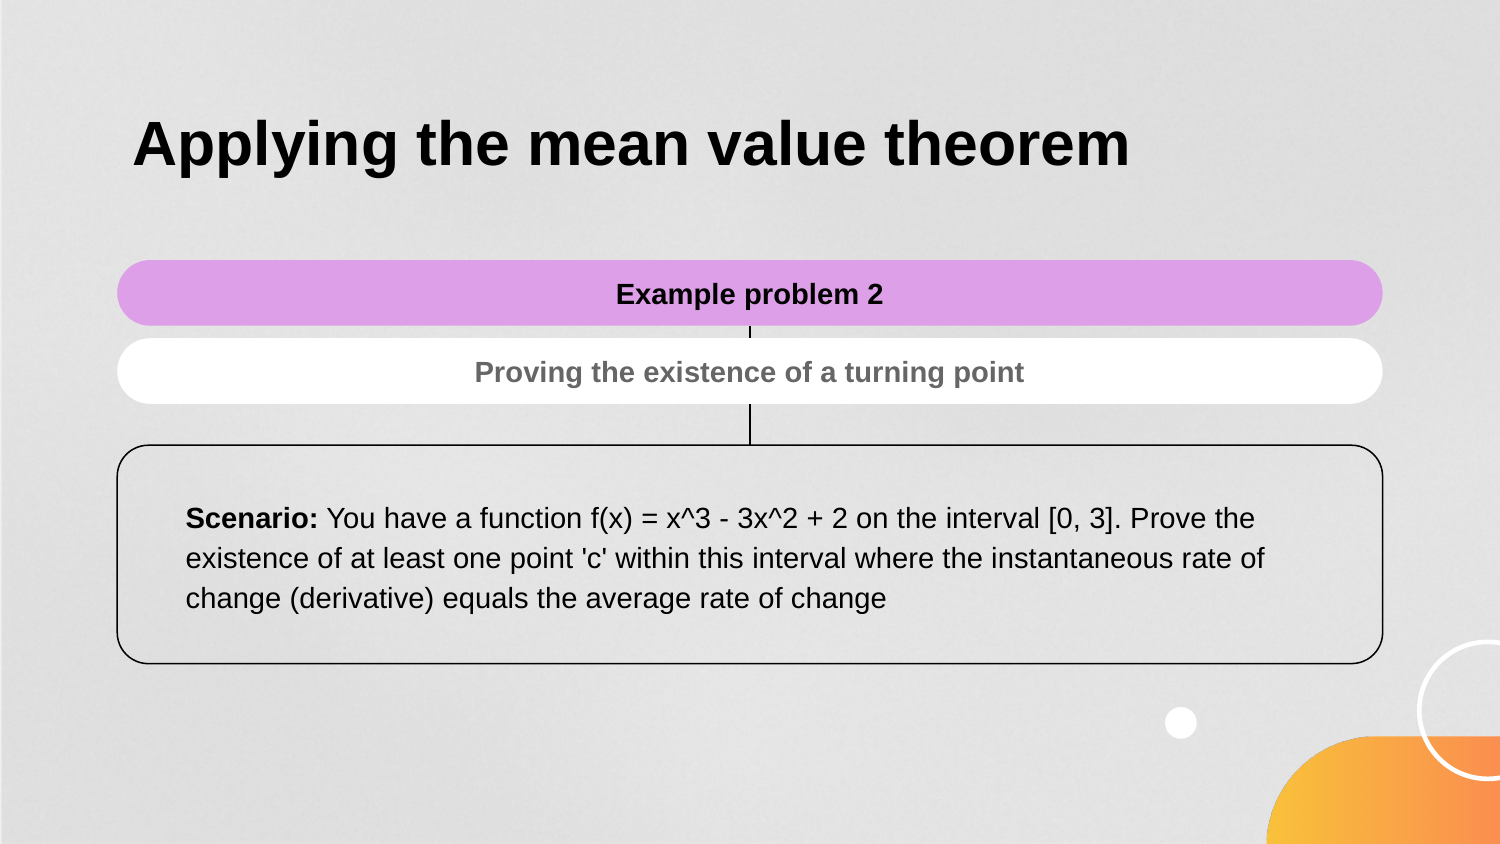

# Applying the mean value theorem
Example problem 2
Proving the existence of a turning point

Scenario: You have a function f(x) = x^3 - 3x^2 + 2 on the interval [0, 3]. Prove the existence of at least one point 'c' within this interval where the instantaneous rate of change (derivative) equals the average rate of change